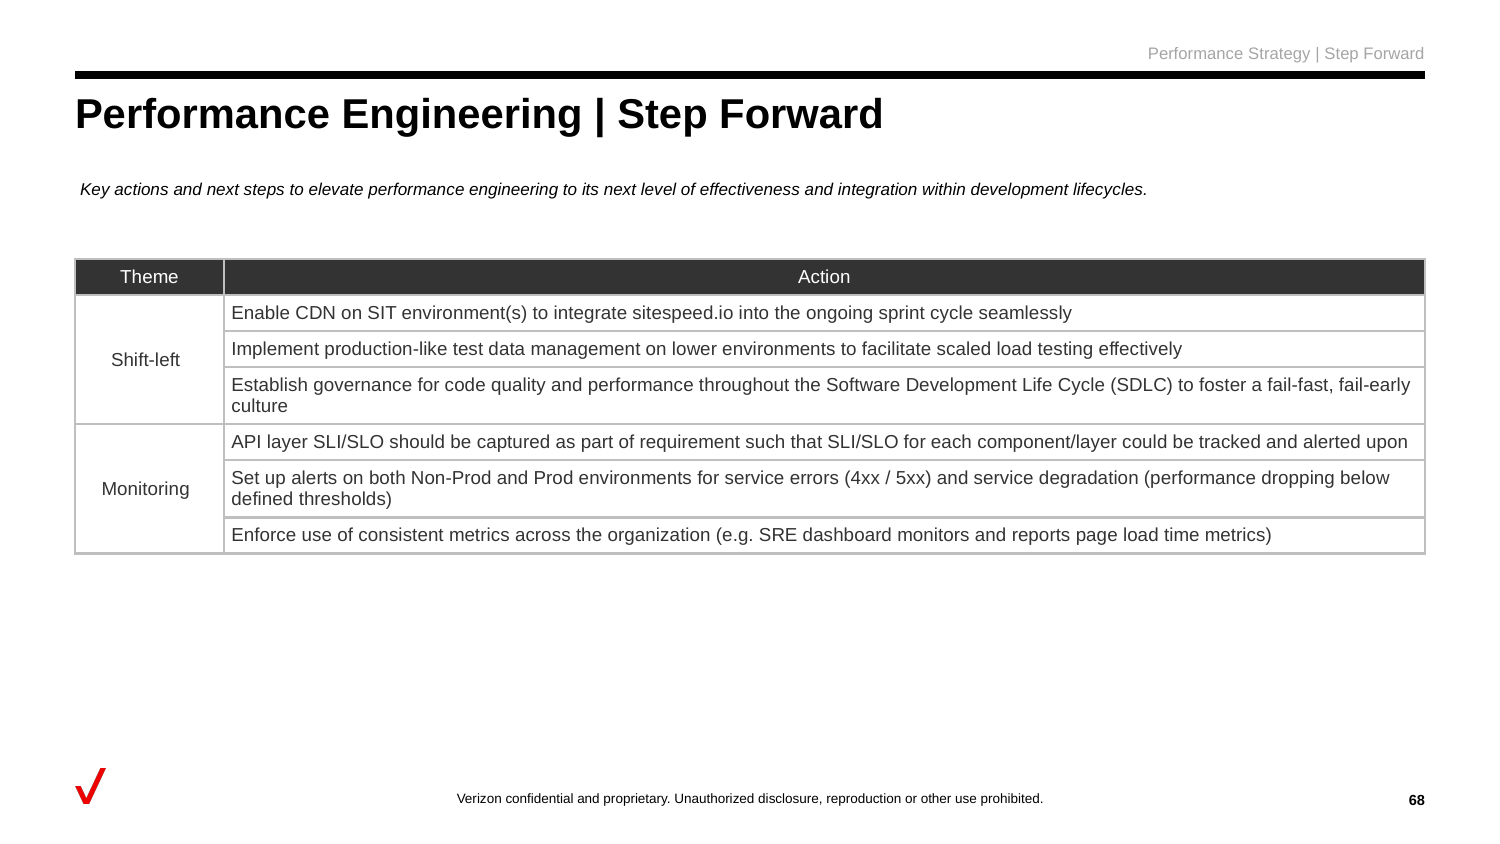

Performance Strategy | Step Forward
# Performance Engineering | Step Forward
Key actions and next steps to elevate performance engineering to its next level of effectiveness and integration within development lifecycles.
| Theme | Action |
| --- | --- |
| Shift-left | Enable CDN on SIT environment(s) to integrate sitespeed.io into the ongoing sprint cycle seamlessly |
|  | Implement production-like test data management on lower environments to facilitate scaled load testing effectively |
|  | Establish governance for code quality and performance throughout the Software Development Life Cycle (SDLC) to foster a fail-fast, fail-early culture |
| Monitoring | API layer SLI/SLO should be captured as part of requirement such that SLI/SLO for each component/layer could be tracked and alerted upon |
|  | Set up alerts on both Non-Prod and Prod environments for service errors (4xx / 5xx) and service degradation (performance dropping below defined thresholds) |
|  | Enforce use of consistent metrics across the organization (e.g. SRE dashboard monitors and reports page load time metrics) |
68